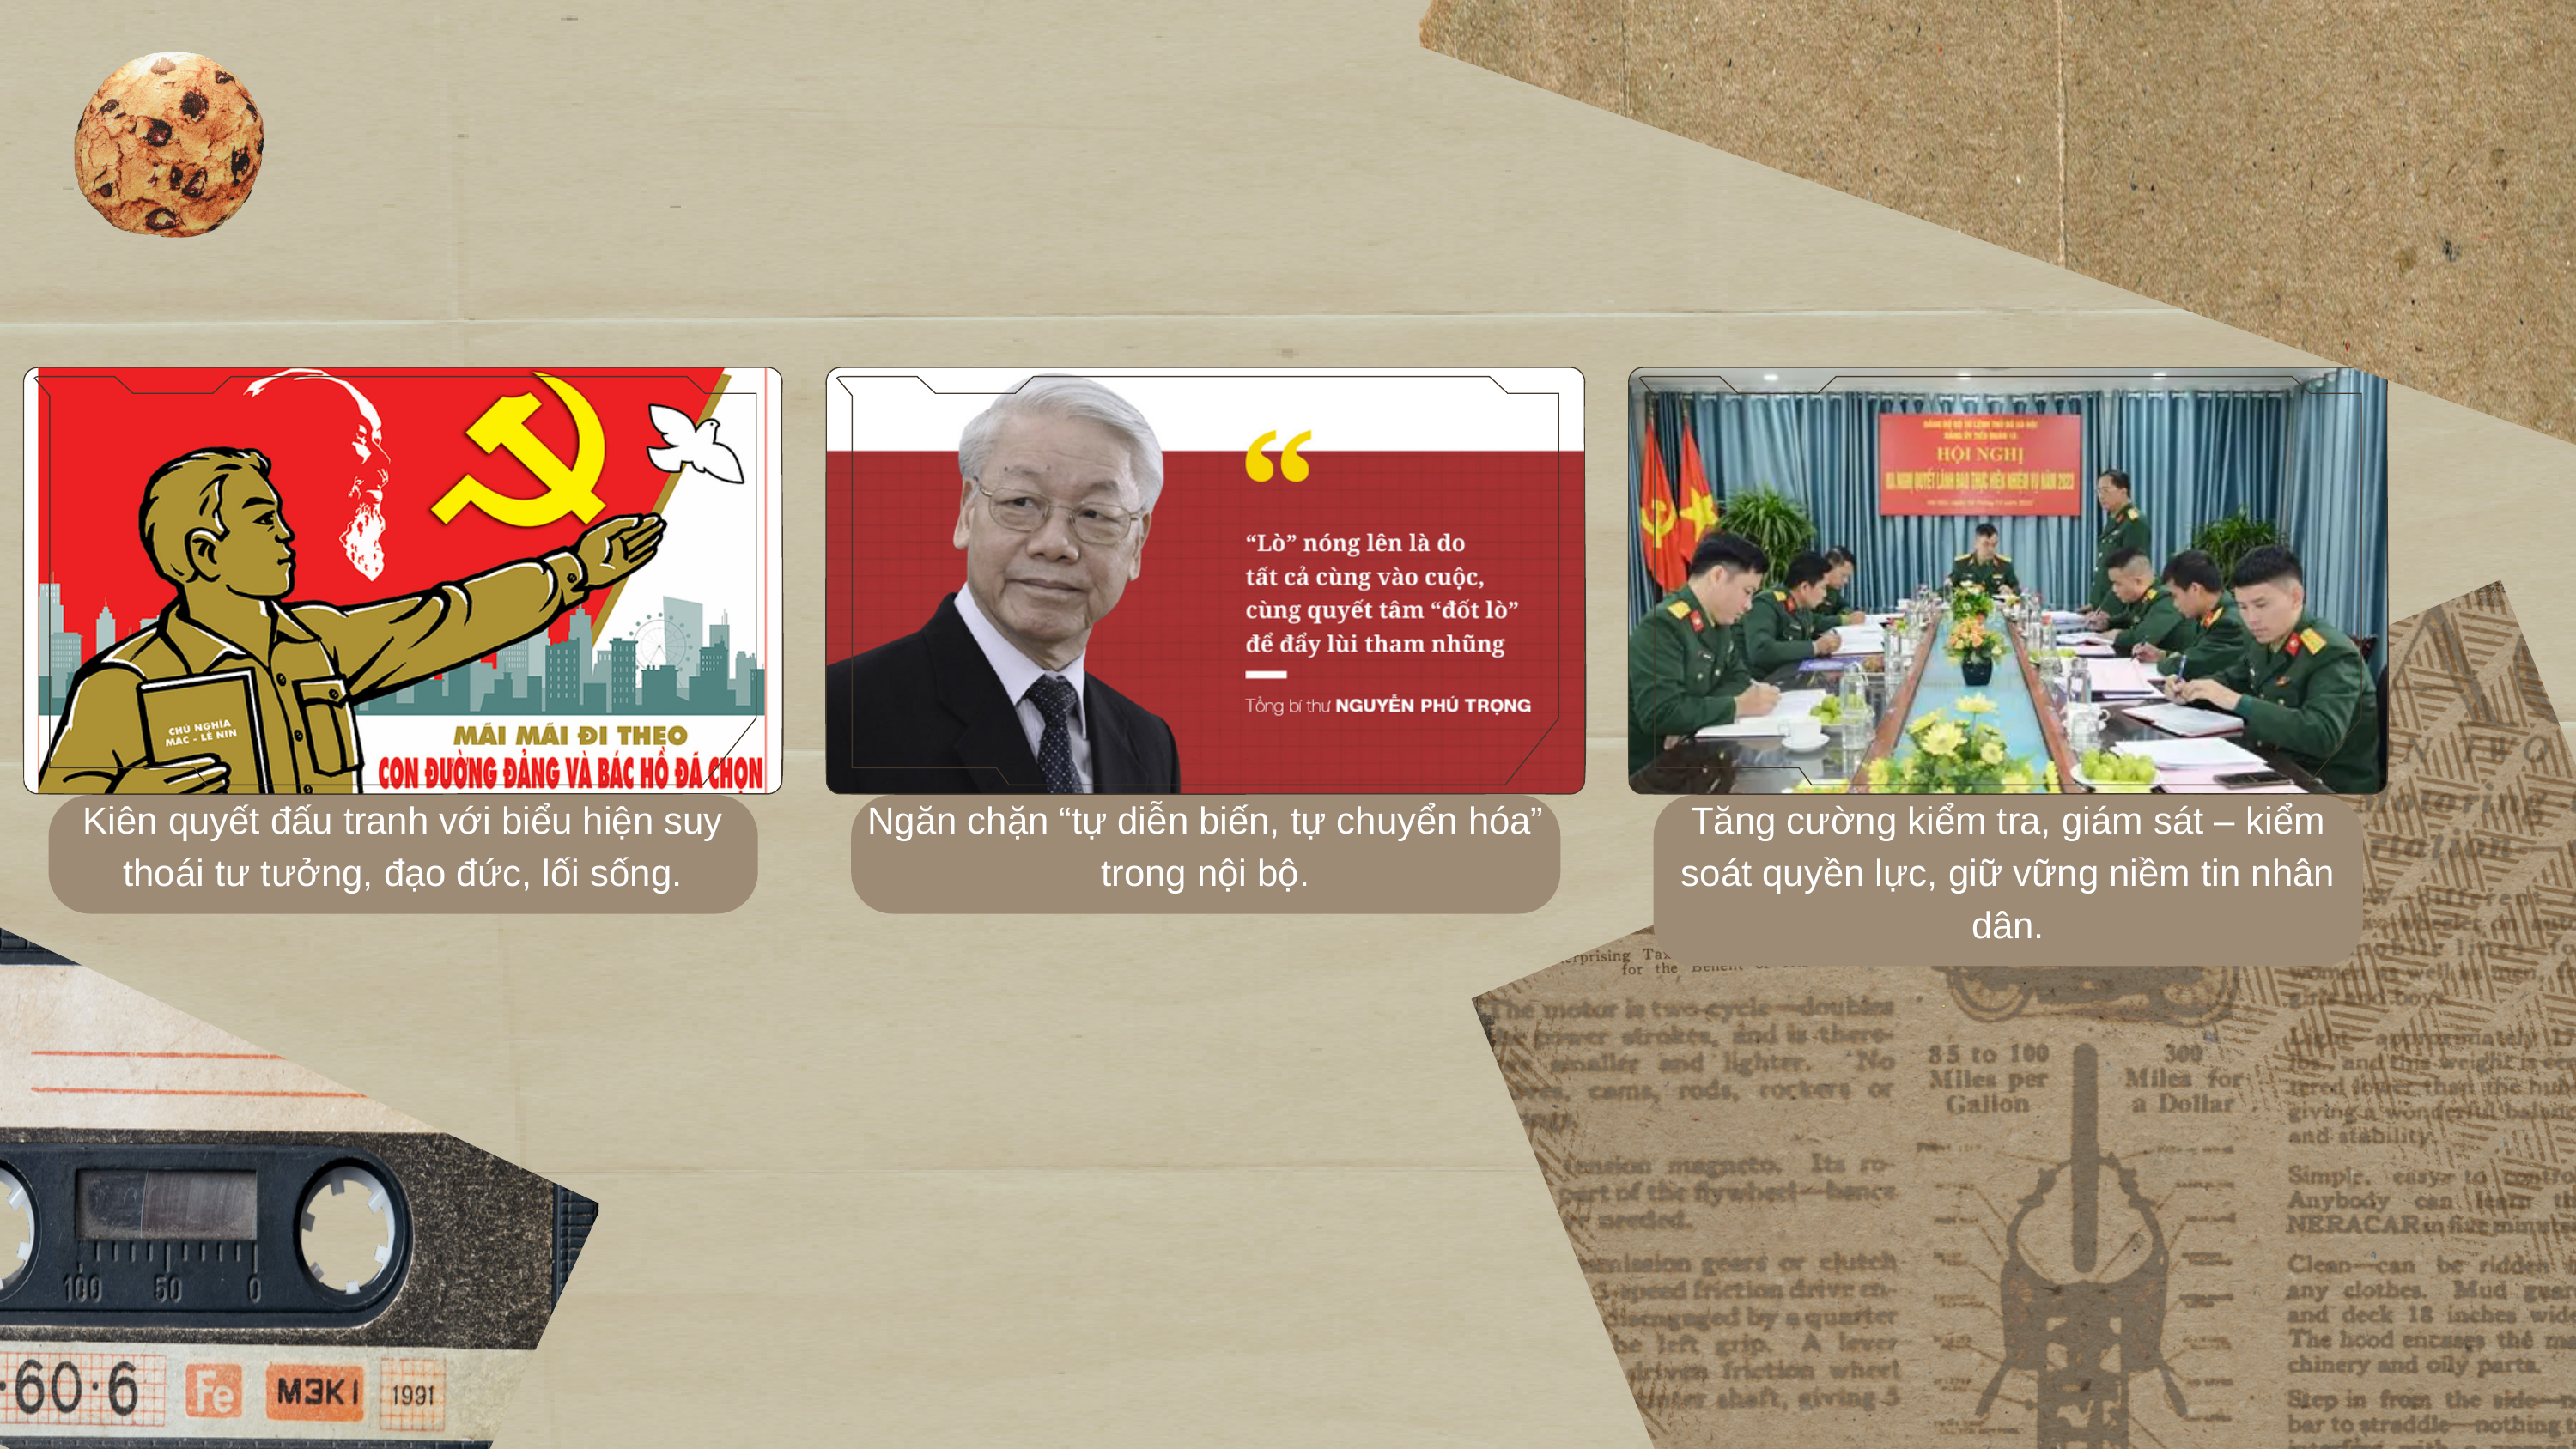

Kiên quyết đấu tranh với biểu hiện suy thoái tư tưởng, đạo đức, lối sống.

Ngăn chặn “tự diễn biến, tự chuyển hóa” trong nội bộ.

Tăng cường kiểm tra, giám sát – kiểm soát quyền lực, giữ vững niềm tin nhân dân.